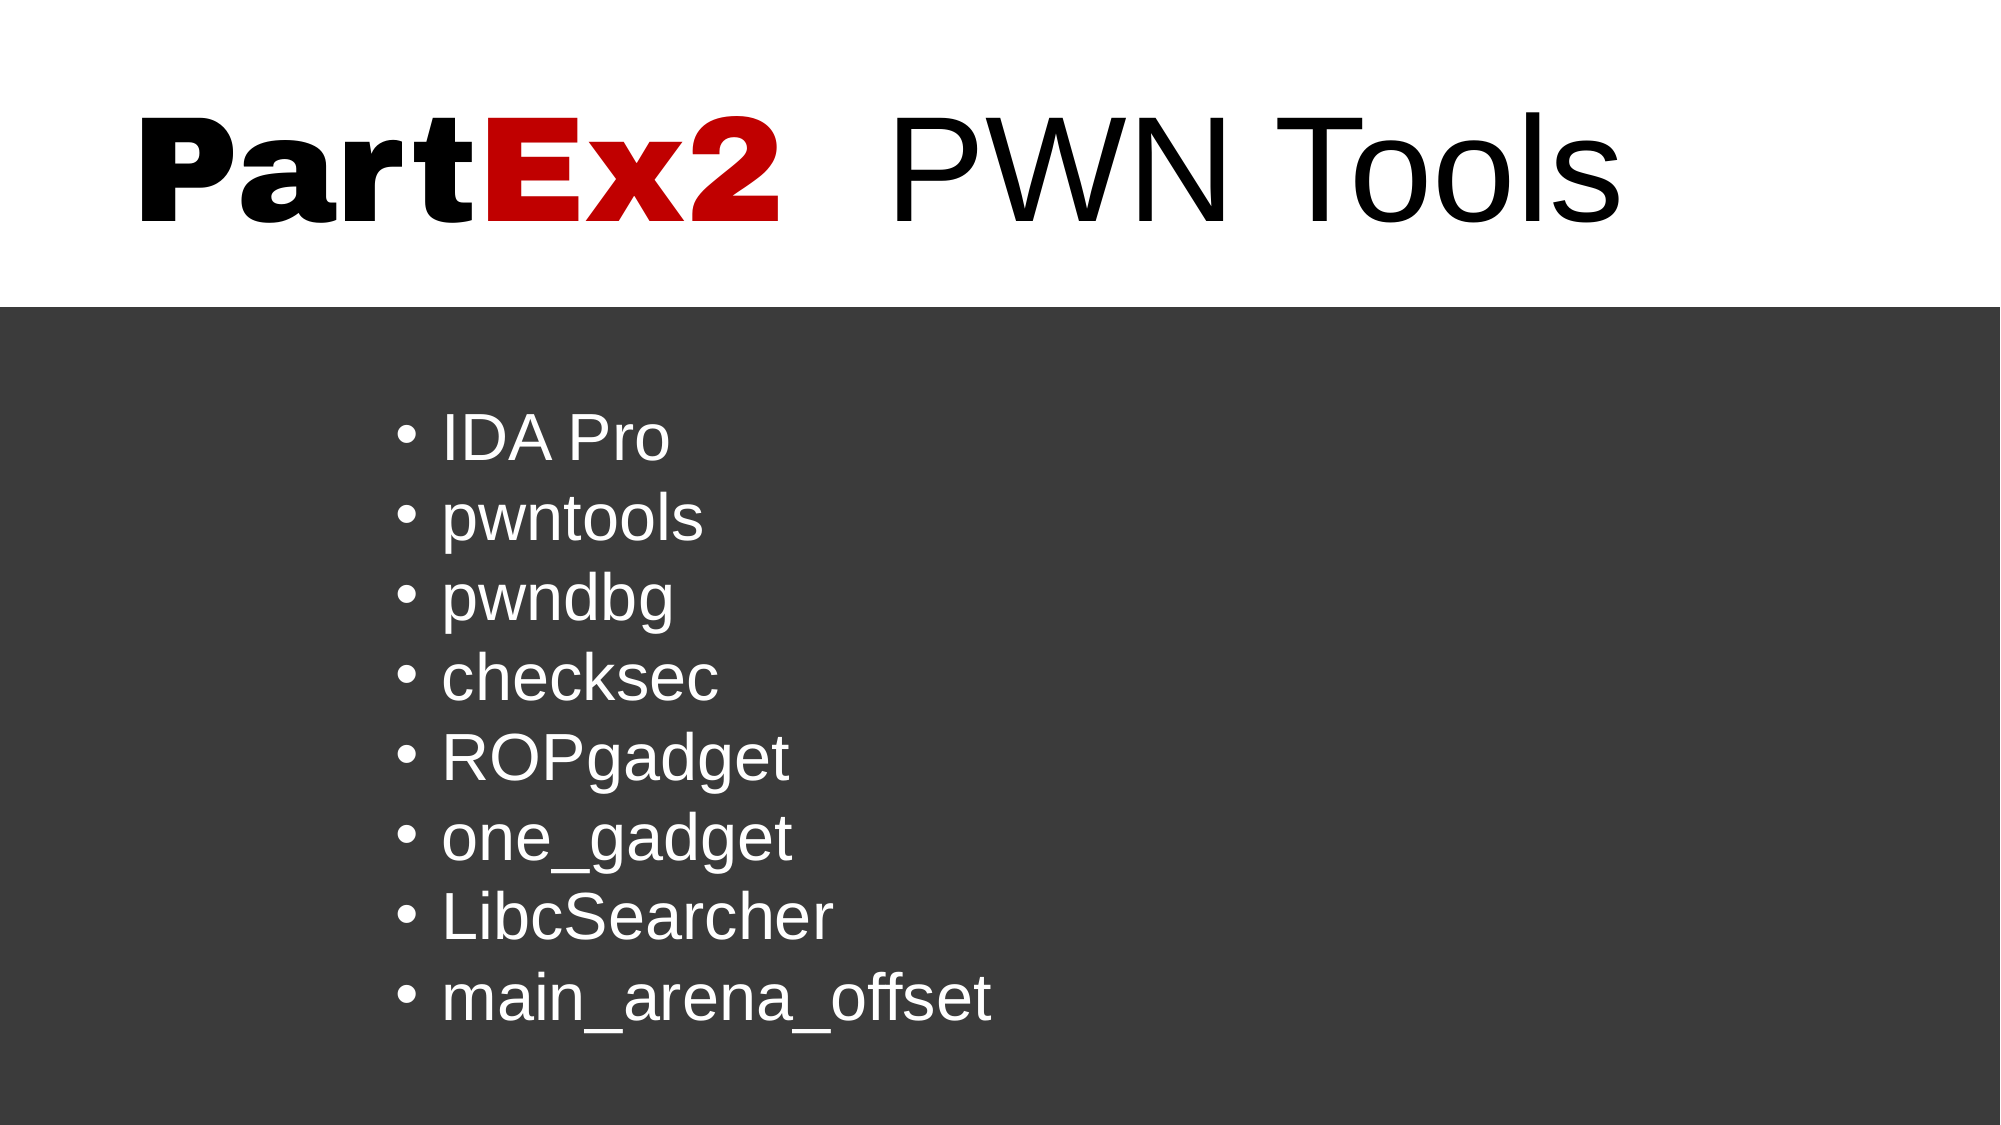

PartEx2  PWN Tools

IDA Pro
pwntools
pwndbg
checksec
ROPgadget
one_gadget
LibcSearcher
main_arena_offset